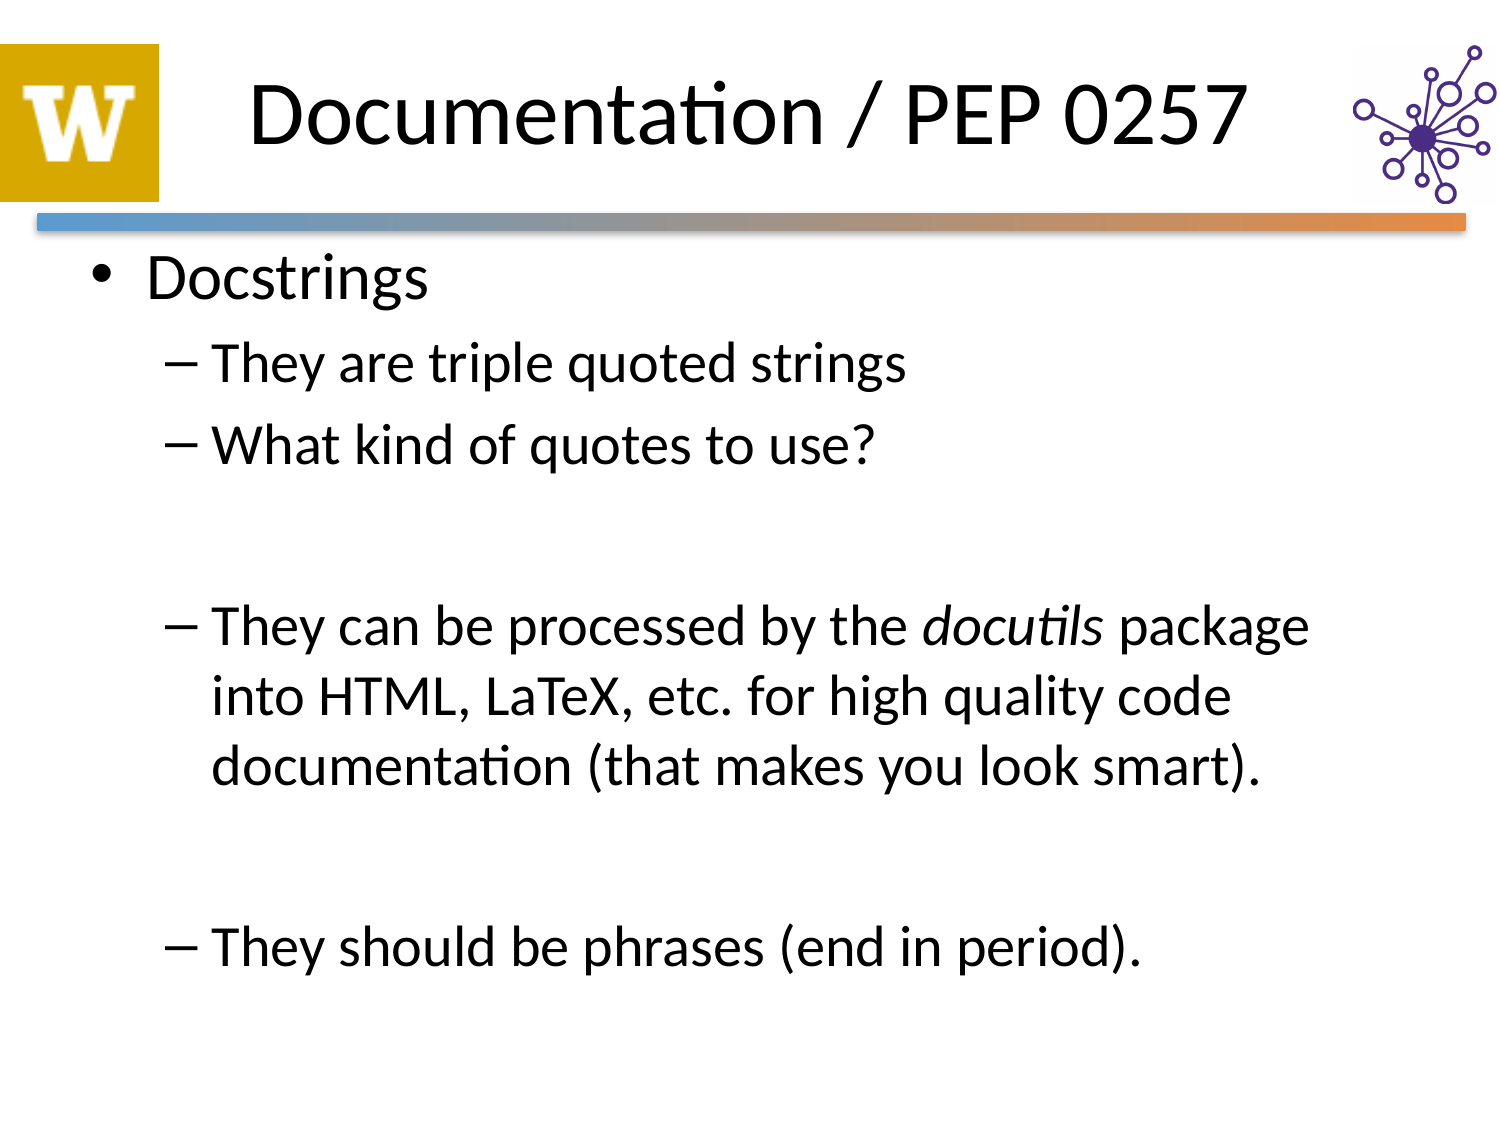

# Documentation / PEP 0257
Docstrings
They are triple quoted strings
What kind of quotes to use?

They can be processed by the docutils package into HTML, LaTeX, etc. for high quality code documentation (that makes you look smart).

They should be phrases (end in period).